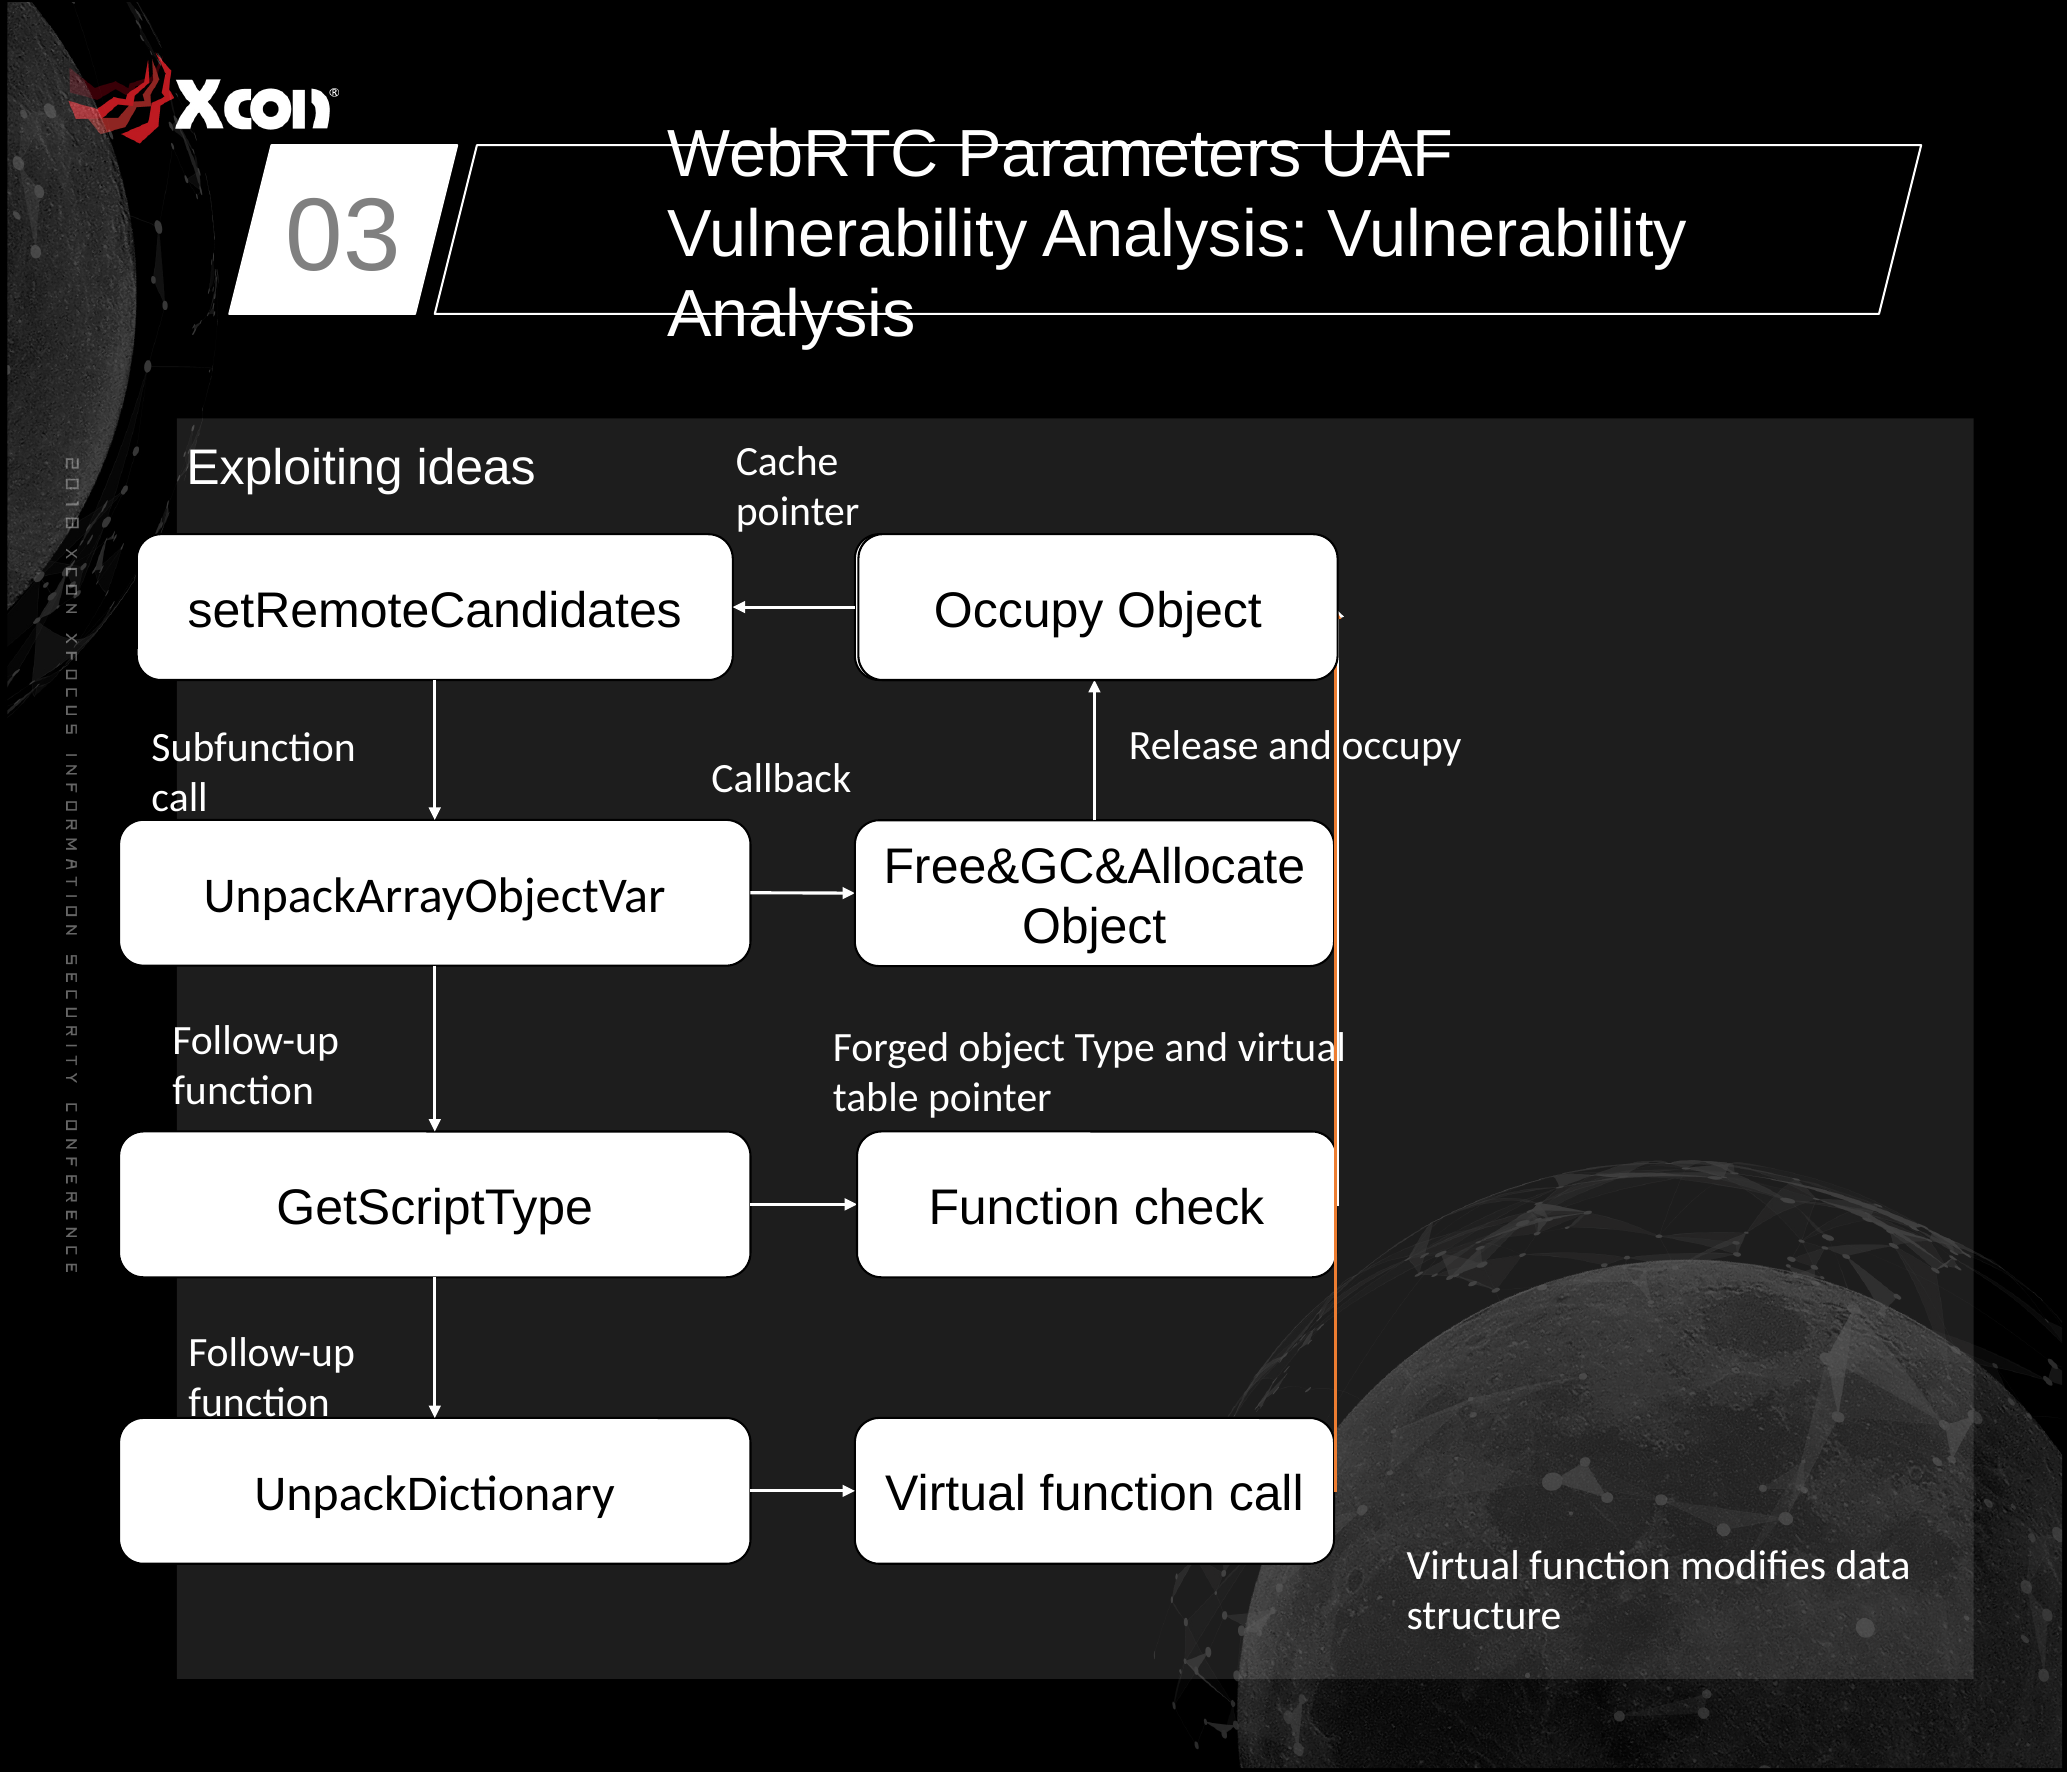

03
WebRTC Parameters UAF Vulnerability Analysis: Vulnerability Analysis

Cache pointer
Exploiting ideas
setRemoteCandidates
Assign dynamic objects
Occupy Object
Release and occupy
Subfunction call
Callback
UnpackArrayObjectVar
Free&GC&AllocateObject
Follow-up function
Forged object Type and virtual table pointer
GetScriptType
Function check
Follow-up function
UnpackDictionary
Virtual function call
Virtual function modifies data structure